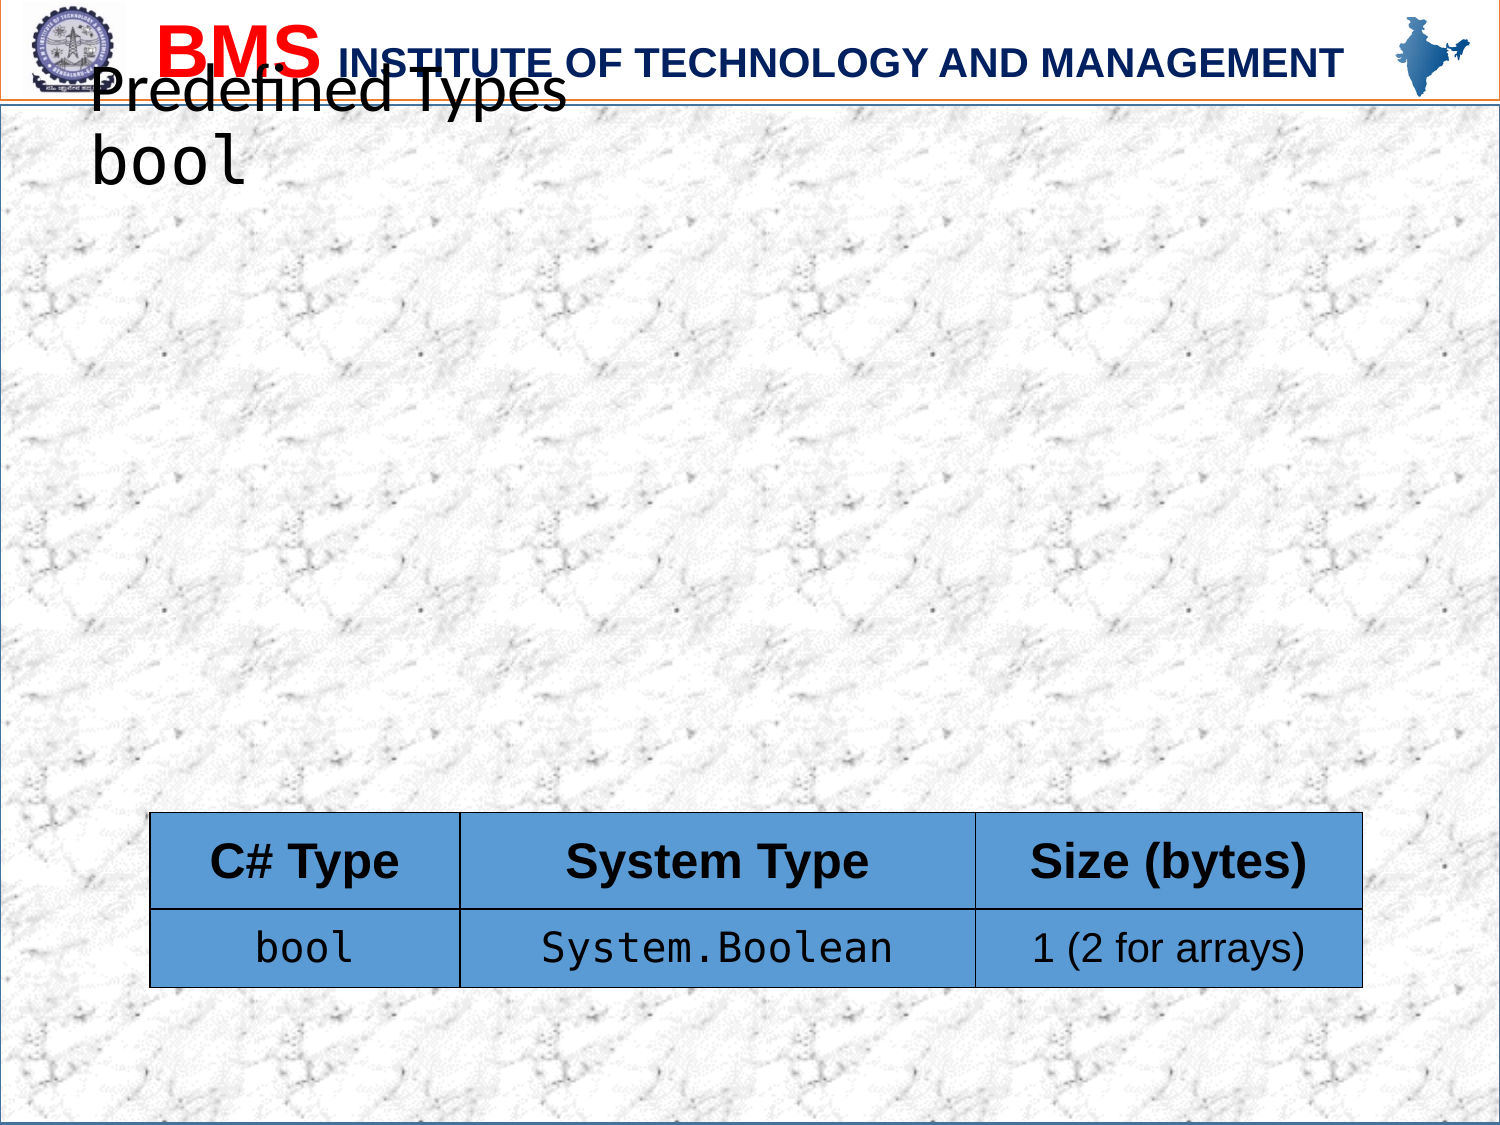

# Predefined Types bool
Represents logical values
Literal values are true and false
Cannot use 1 and 0 as boolean values
No standard conversion between other types
and bool
| C# Type | System Type | Size (bytes) |
| --- | --- | --- |
| bool | System.Boolean | 1 (2 for arrays) |